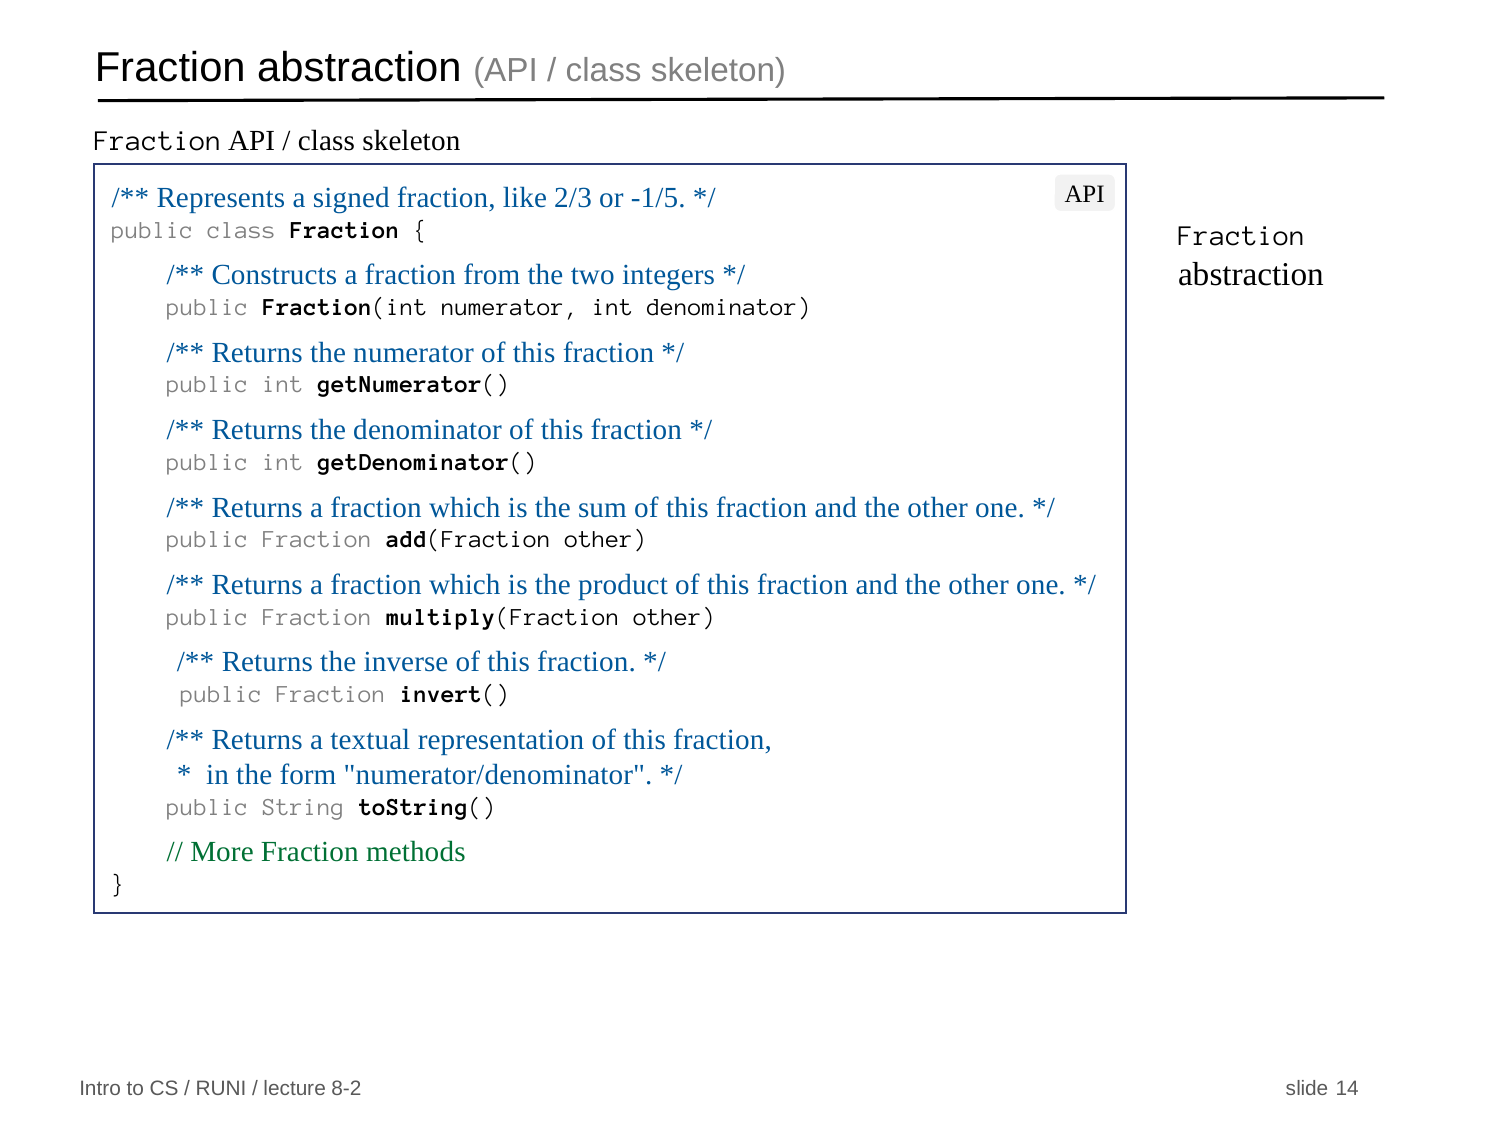

# Fraction abstraction (API / class skeleton)
Fraction API / class skeleton
/** Represents a signed fraction, like 2/3 or -1/5. */
public class Fraction {
    /** Constructs a fraction from the two integers */
    public Fraction(int numerator, int denominator)
    /** Returns the numerator of this fraction */
    public int getNumerator()
    /** Returns the denominator of this fraction */
    public int getDenominator()
    /** Returns a fraction which is the sum of this fraction and the other one. */
    public Fraction add(Fraction other)
    /** Returns a fraction which is the product of this fraction and the other one. */
    public Fraction multiply(Fraction other)
         /** Returns the inverse of this fraction. */
     public Fraction invert()
    /** Returns a textual representation of this fraction,
         *  in the form "numerator/denominator". */
    public String toString()
    // More Fraction methods
}
API
Fraction abstraction